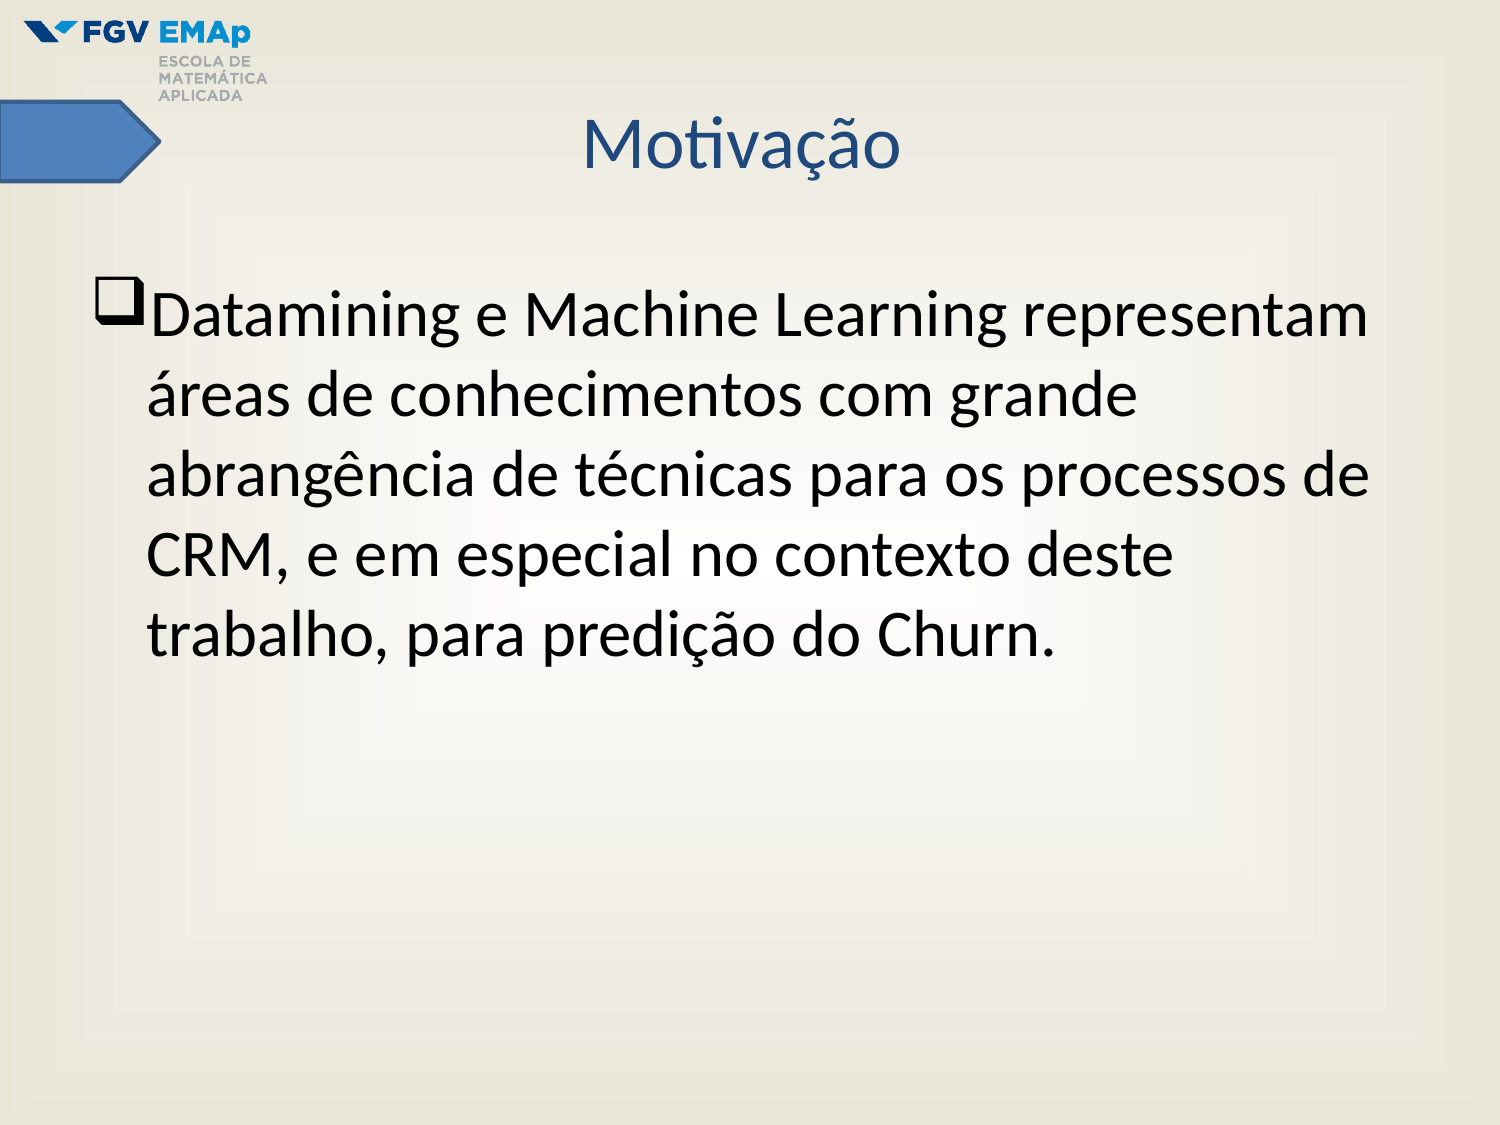

# Motivação
Datamining e Machine Learning representam áreas de conhecimentos com grande abrangência de técnicas para os processos de CRM, e em especial no contexto deste trabalho, para predição do Churn.